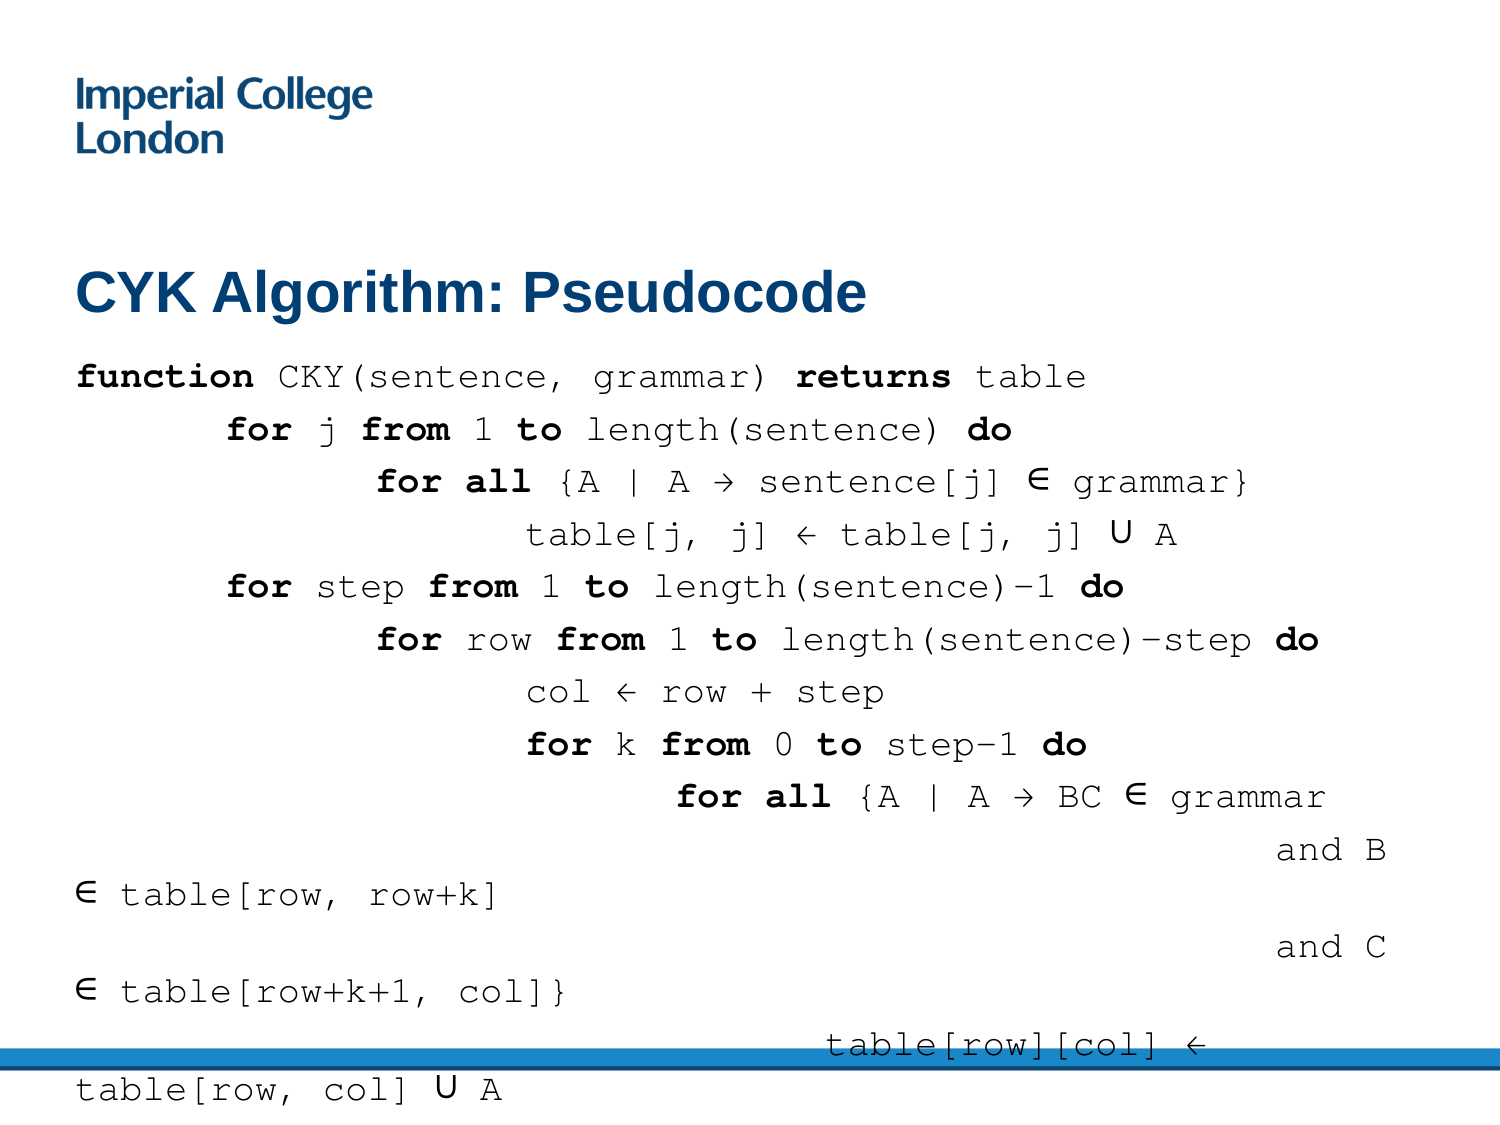

# CYK Algorithm: Pseudocode
function CKY(sentence, grammar) returns table
	for j from 1 to length(sentence) do
		for all {A | A → sentence[j] ∈ grammar}
			table[j, j] ← table[j, j] ∪ A
	for step from 1 to length(sentence)-1 do
		for row from 1 to length(sentence)-step do
			col ← row + step
			for k from 0 to step-1 do
				for all {A | A → BC ∈ grammar
								and B ∈ table[row, row+k]
								and C ∈ table[row+k+1, col]}
					table[row][col] ← table[row, col] ∪ A